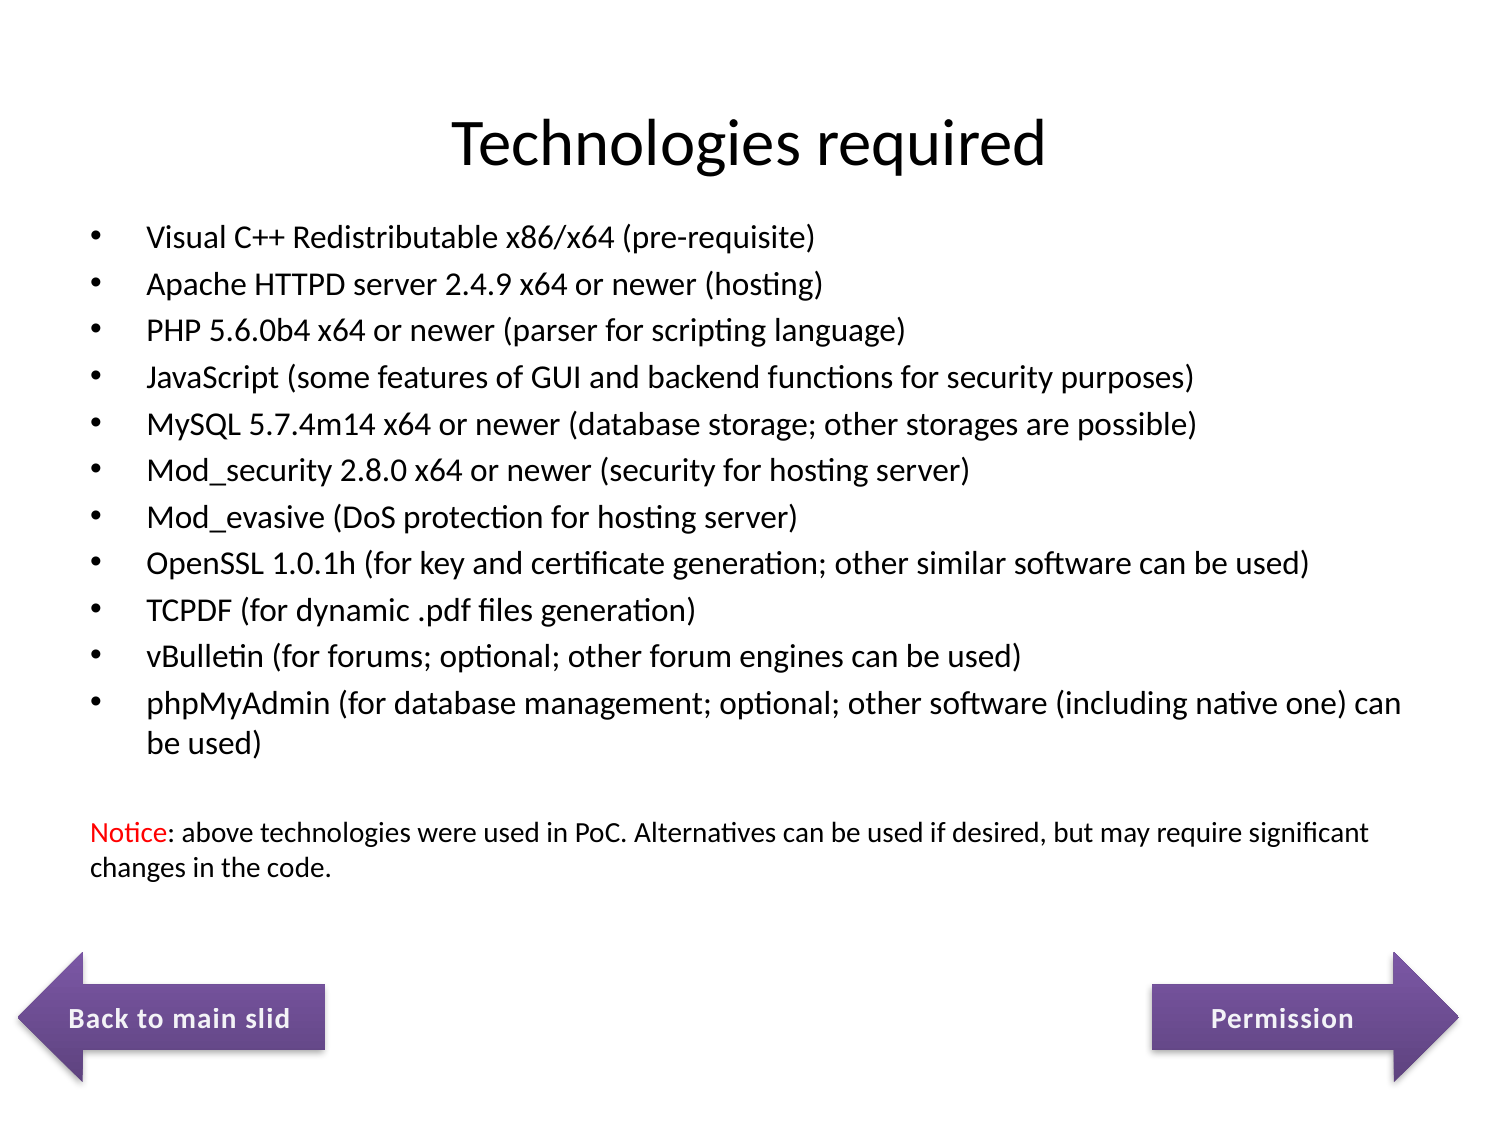

# Technologies required
Visual C++ Redistributable x86/x64 (pre-requisite)
Apache HTTPD server 2.4.9 x64 or newer (hosting)
PHP 5.6.0b4 x64 or newer (parser for scripting language)
JavaScript (some features of GUI and backend functions for security purposes)
MySQL 5.7.4m14 x64 or newer (database storage; other storages are possible)
Mod_security 2.8.0 x64 or newer (security for hosting server)
Mod_evasive (DoS protection for hosting server)
OpenSSL 1.0.1h (for key and certificate generation; other similar software can be used)
TCPDF (for dynamic .pdf files generation)
vBulletin (for forums; optional; other forum engines can be used)
phpMyAdmin (for database management; optional; other software (including native one) can be used)

Notice: above technologies were used in PoC. Alternatives can be used if desired, but may require significant changes in the code.
Permissions
Back to main slide